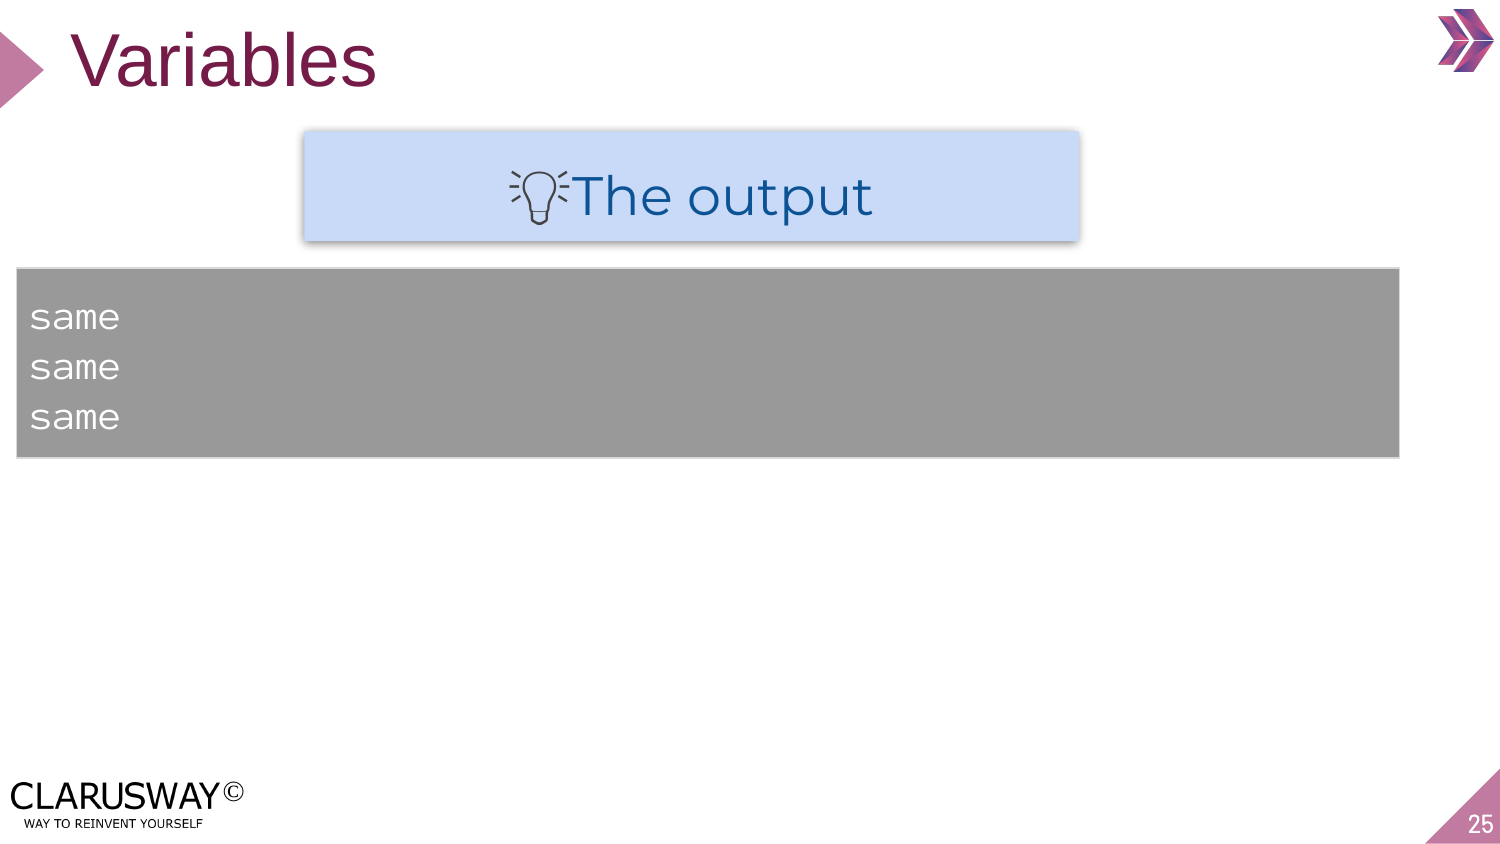

Variables
💡The output
same
same
same
25